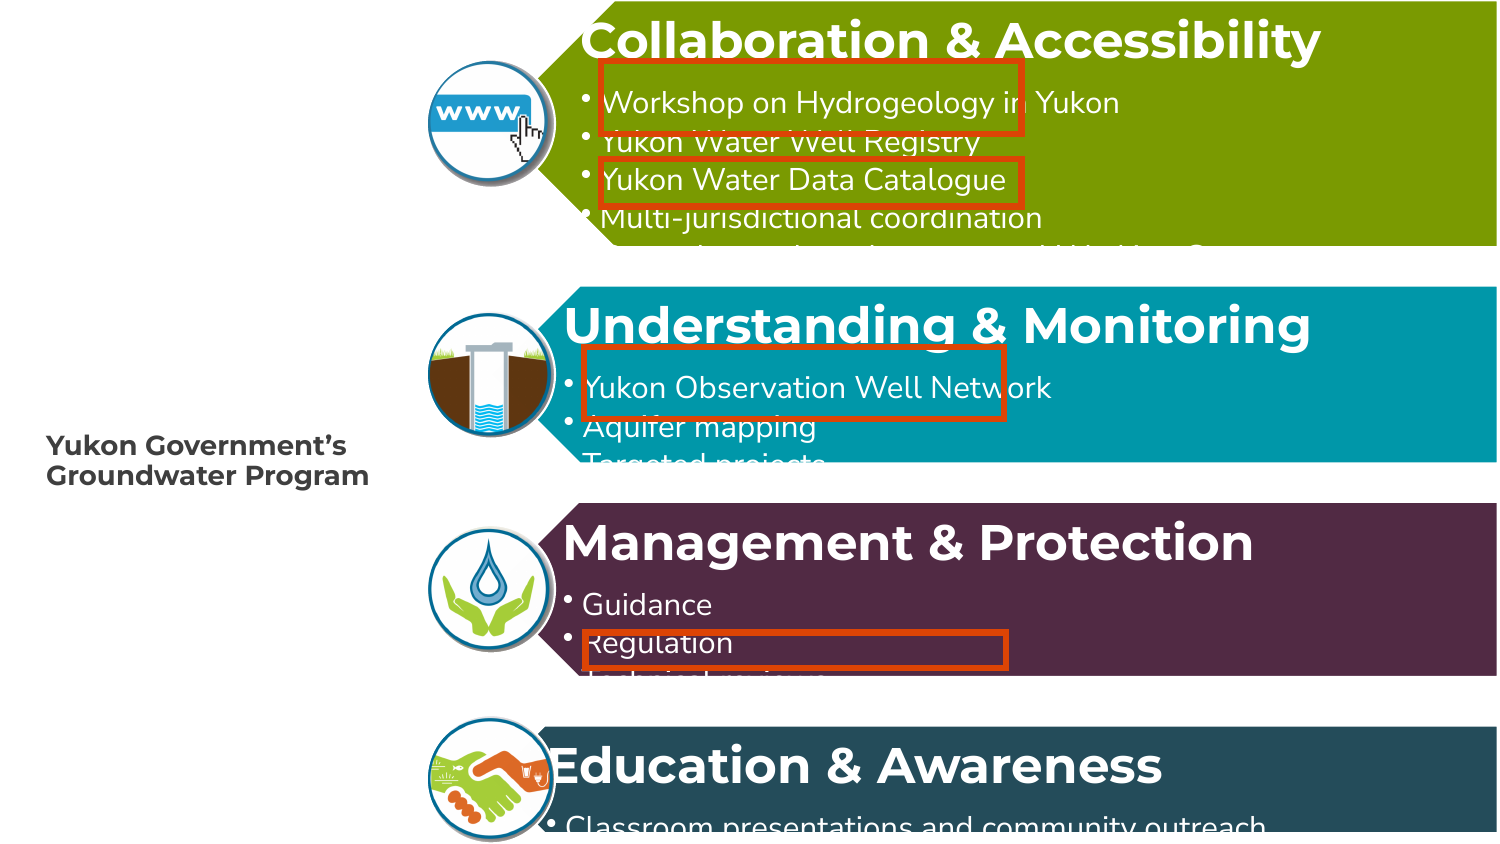

Collaboration & Accessibility
Workshop on Hydrogeology in Yukon
Yukon Water Well Registry
Yukon Water Data Catalogue
Multi-jurisdictional coordination
Groundwater Interdepartmental Working Group
Understanding & Monitoring
Yukon Observation Well Network
Aquifer mapping
Targeted projects
Management & Protection
Guidance
Regulation
Technical reviews
Education & Awareness
Classroom presentations and community outreach

# Yukon Government’s Groundwater Program